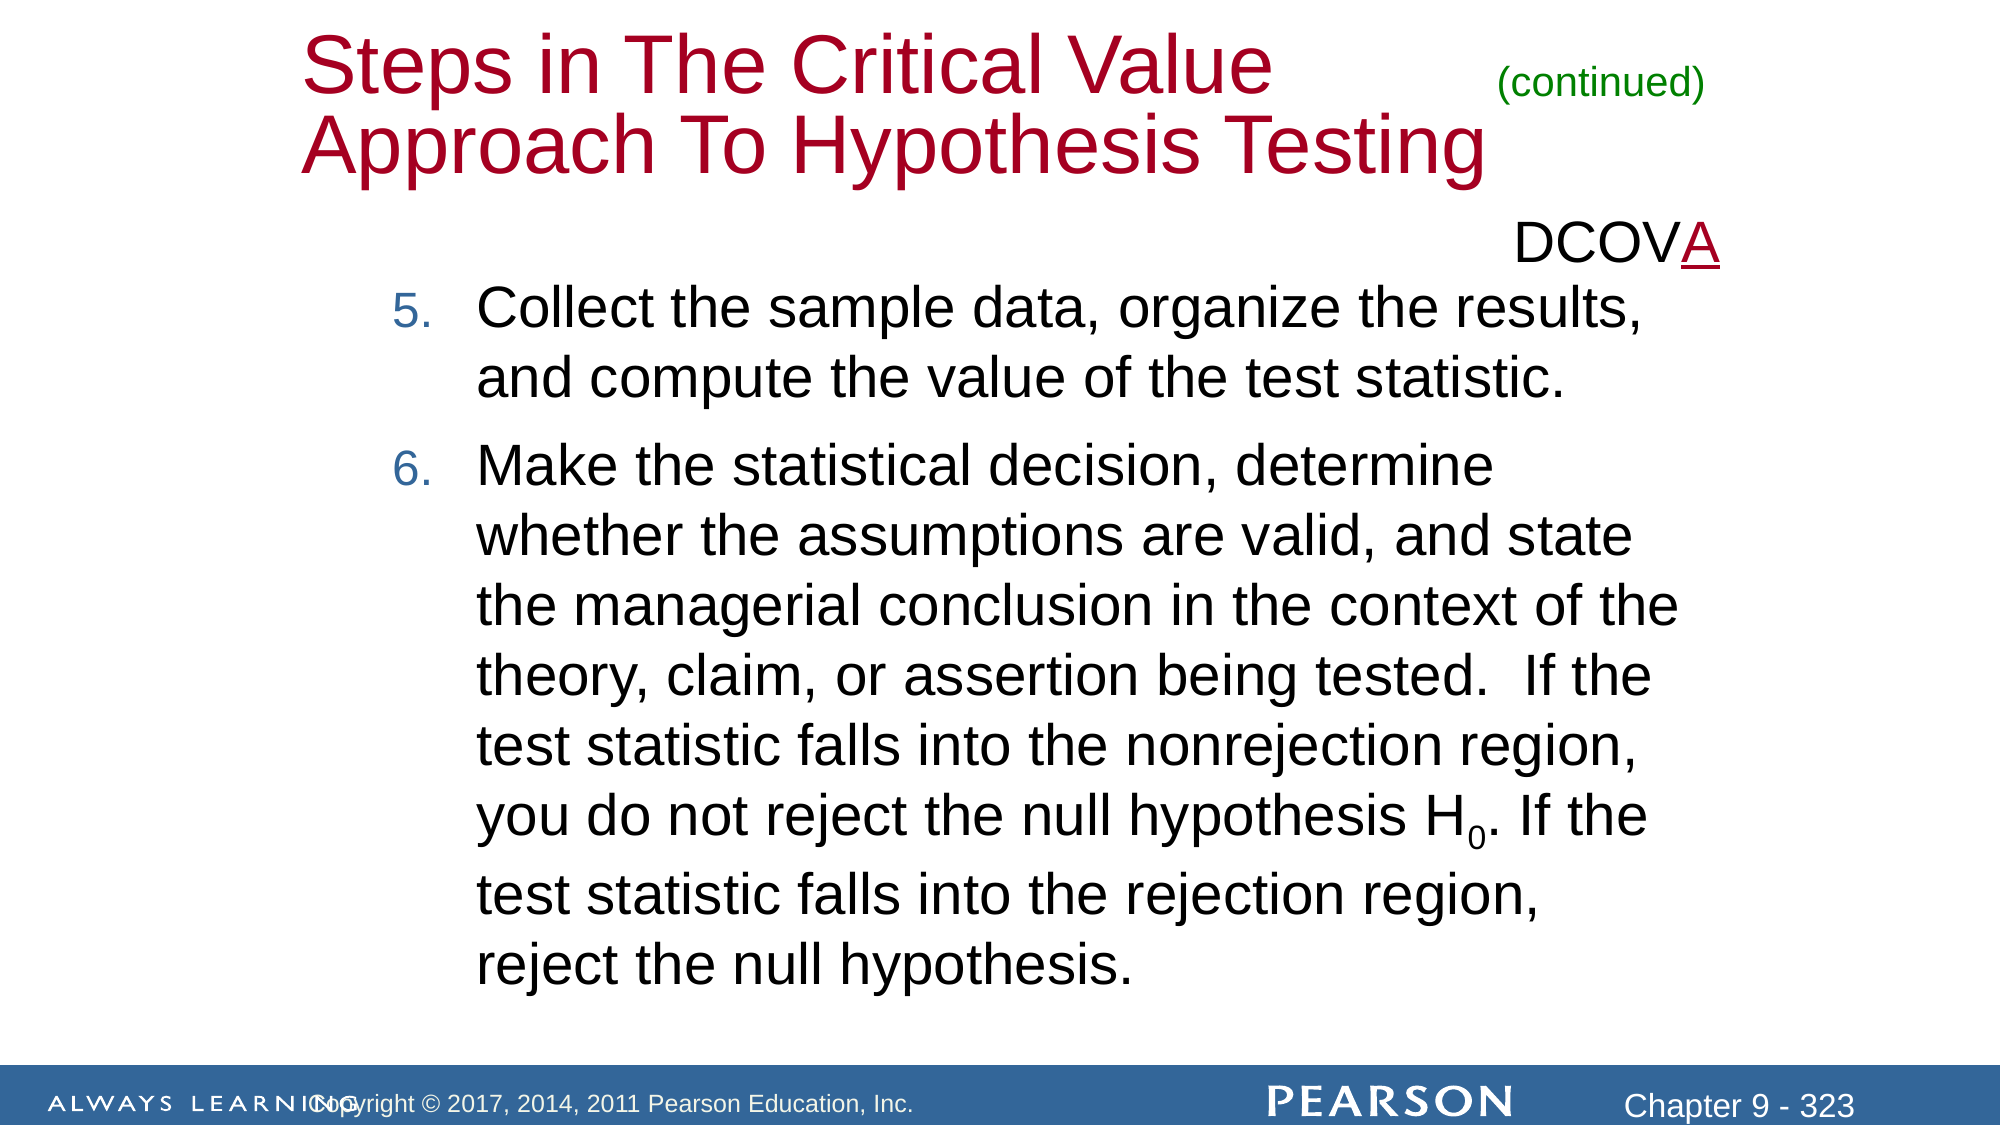

(continued)
Steps in The Critical Value Approach To Hypothesis Testing
DCOVA
Collect the sample data, organize the results, and compute the value of the test statistic.
Make the statistical decision, determine whether the assumptions are valid, and state the managerial conclusion in the context of the theory, claim, or assertion being tested.  If the test statistic falls into the nonrejection region, you do not reject the null hypothesis H0. If the test statistic falls into the rejection region, reject the null hypothesis.